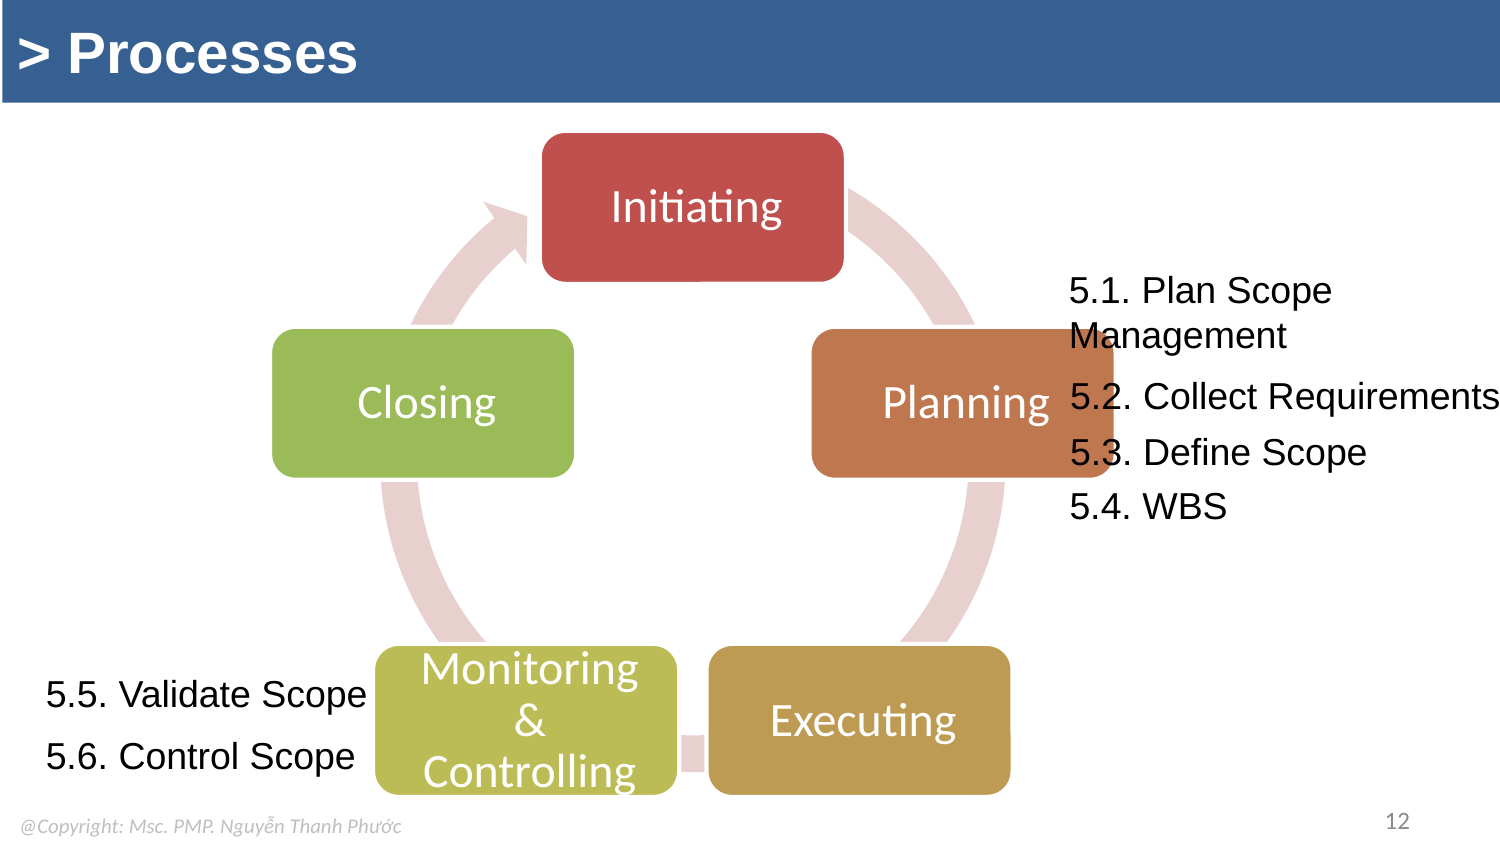

# > Processes
Initiating
Planning
Executing
Monitoring & Controlling
Closing
5.1. Plan Scope Management
5.2. Collect Requirements
5.3. Define Scope
5.4. WBS
5.5. Validate Scope
5.6. Control Scope
12